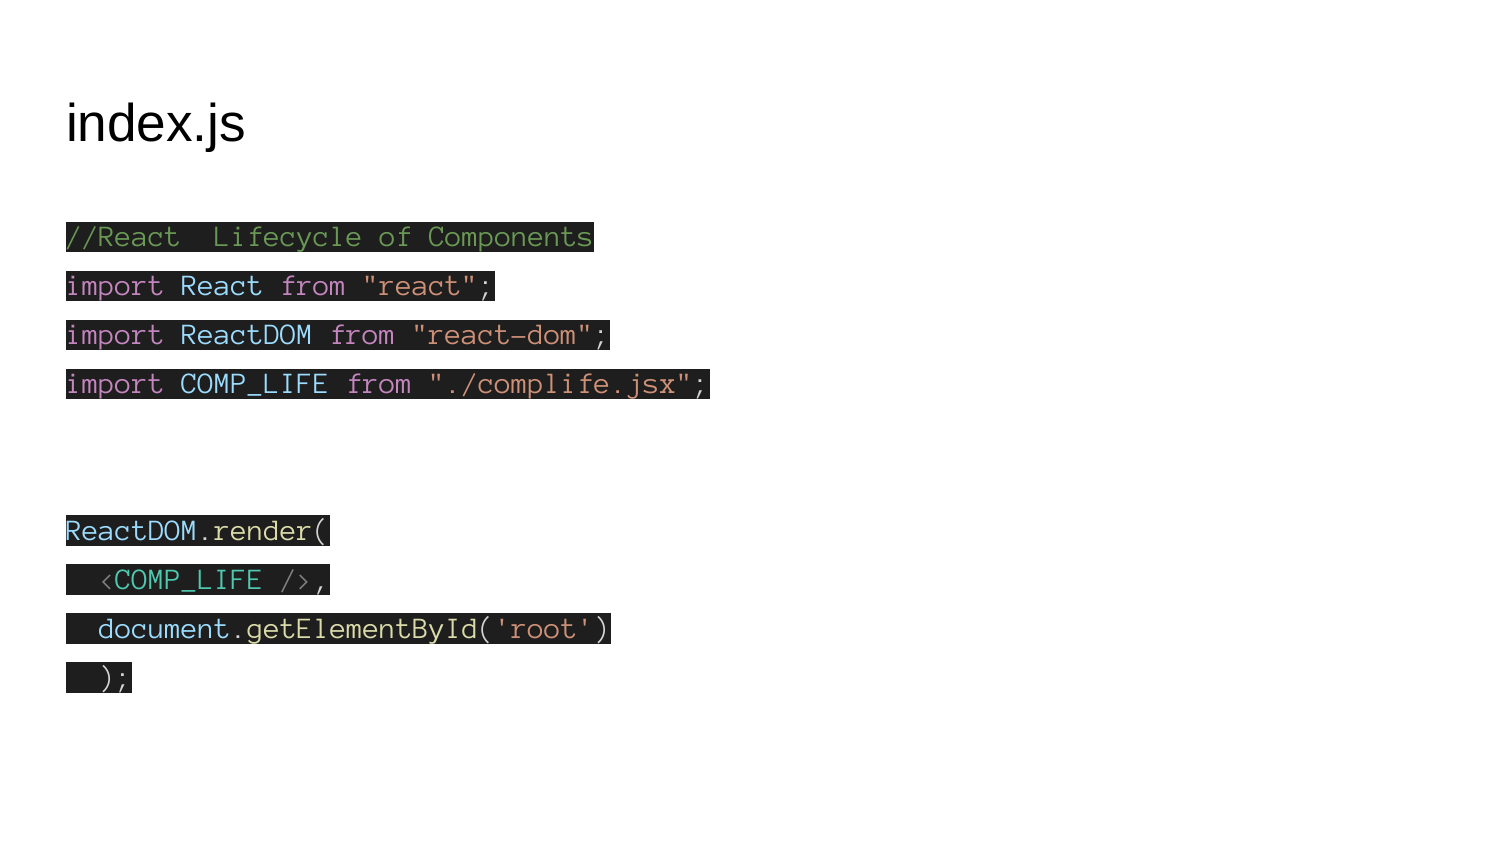

# index.js
//React  Lifecycle of Components
import React from "react";
import ReactDOM from "react-dom";
import COMP_LIFE from "./complife.jsx";

ReactDOM.render(
  <COMP_LIFE />,
  document.getElementById('root')
  );